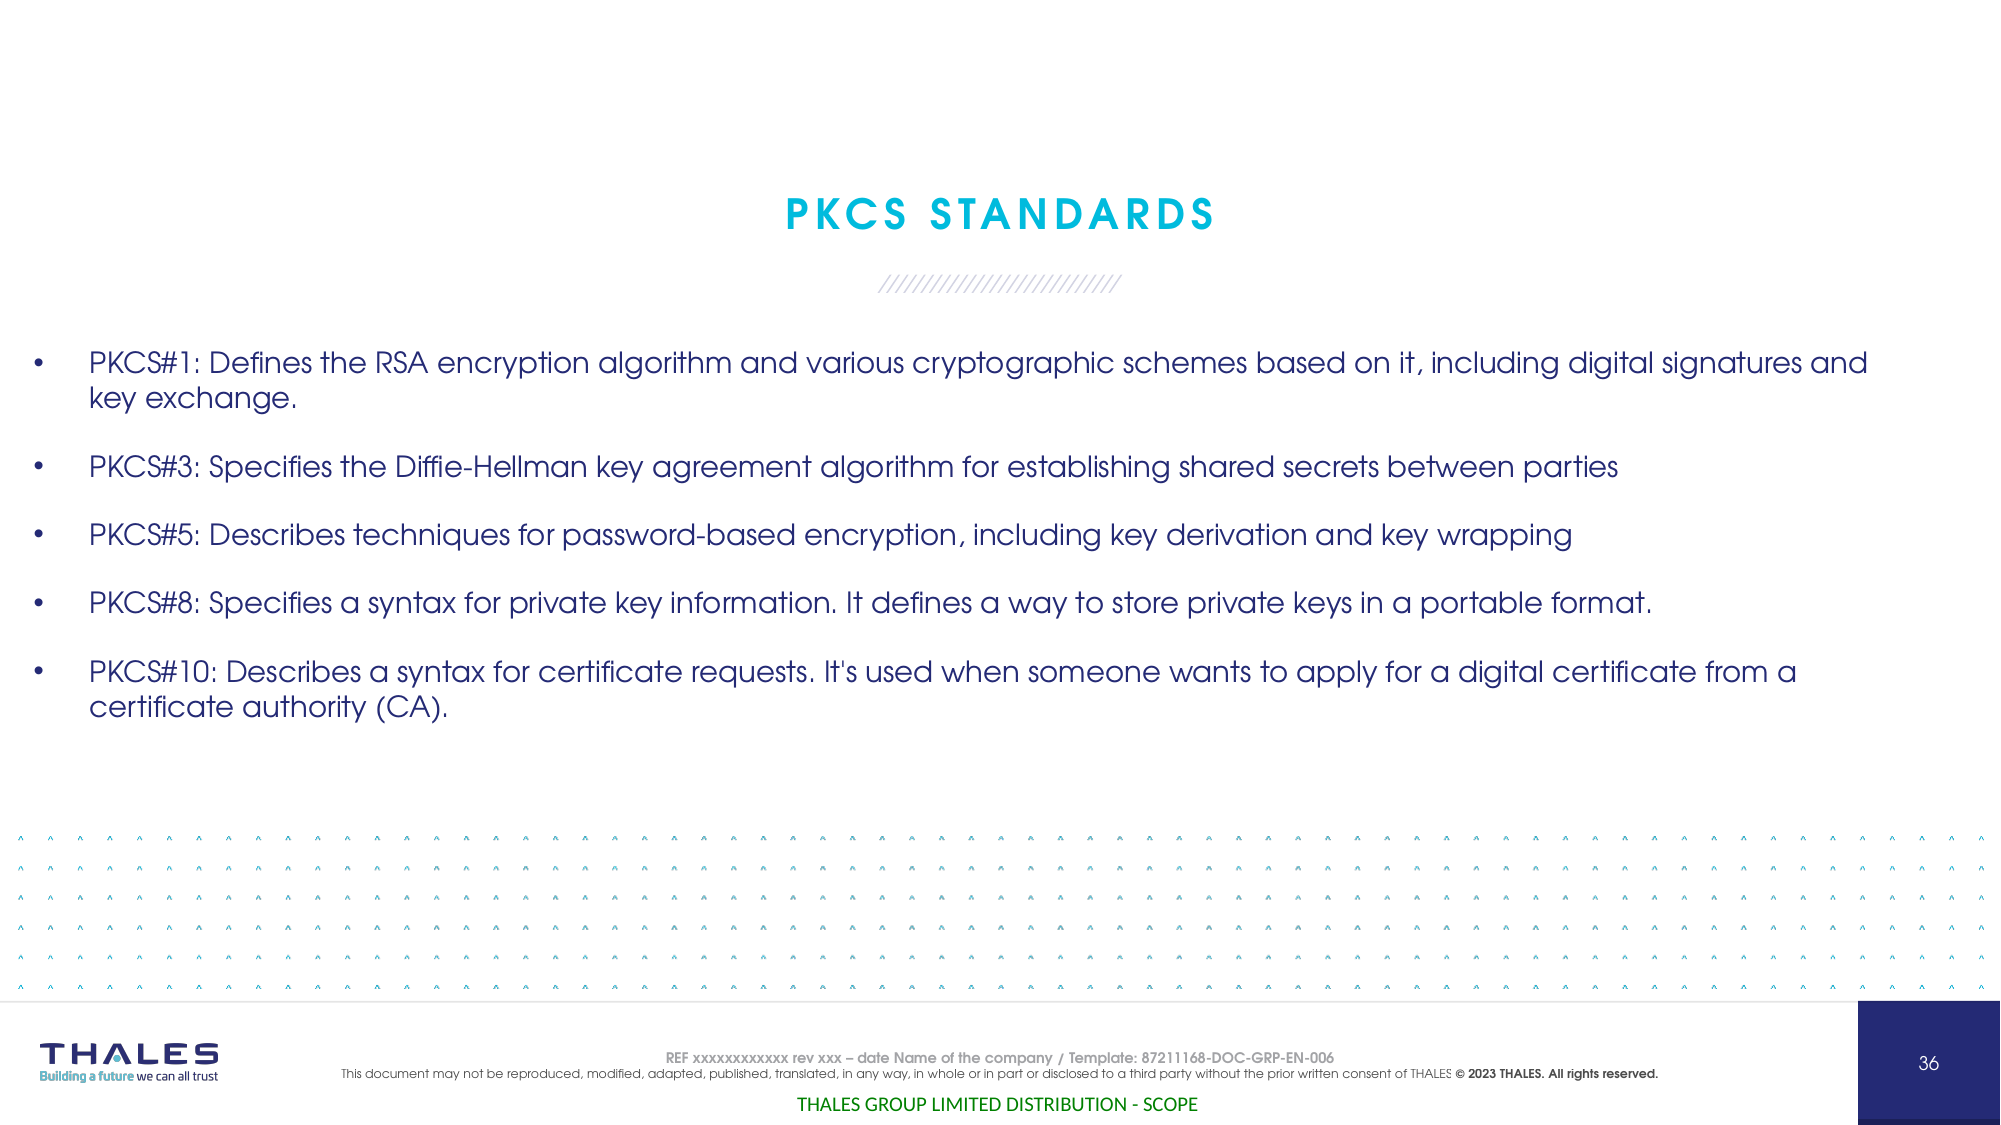

# PKCS Standards
PKCS#1: Defines the RSA encryption algorithm and various cryptographic schemes based on it, including digital signatures and key exchange.
PKCS#3: Specifies the Diffie-Hellman key agreement algorithm for establishing shared secrets between parties
PKCS#5: Describes techniques for password-based encryption, including key derivation and key wrapping
PKCS#8: Specifies a syntax for private key information. It defines a way to store private keys in a portable format.
PKCS#10: Describes a syntax for certificate requests. It's used when someone wants to apply for a digital certificate from a certificate authority (CA).